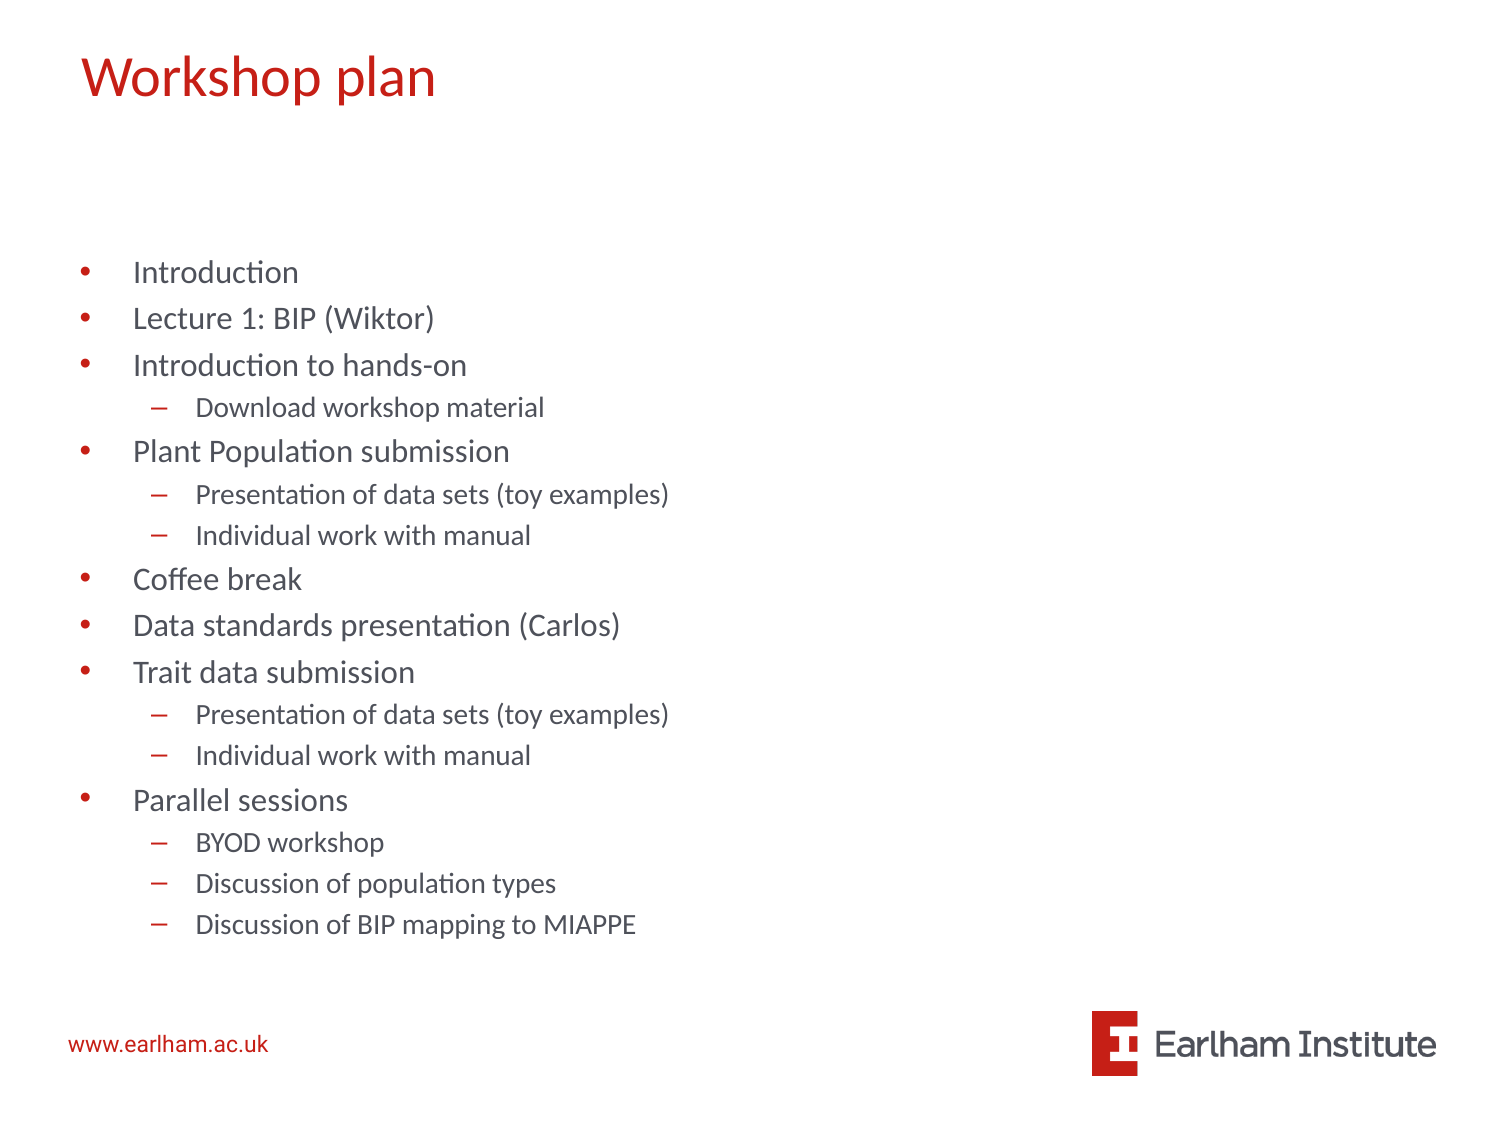

# Workshop plan
Introduction
Lecture 1: BIP (Wiktor)
Introduction to hands-on
Download workshop material
Plant Population submission
Presentation of data sets (toy examples)
Individual work with manual
Coffee break
Data standards presentation (Carlos)
Trait data submission
Presentation of data sets (toy examples)
Individual work with manual
Parallel sessions
BYOD workshop
Discussion of population types
Discussion of BIP mapping to MIAPPE